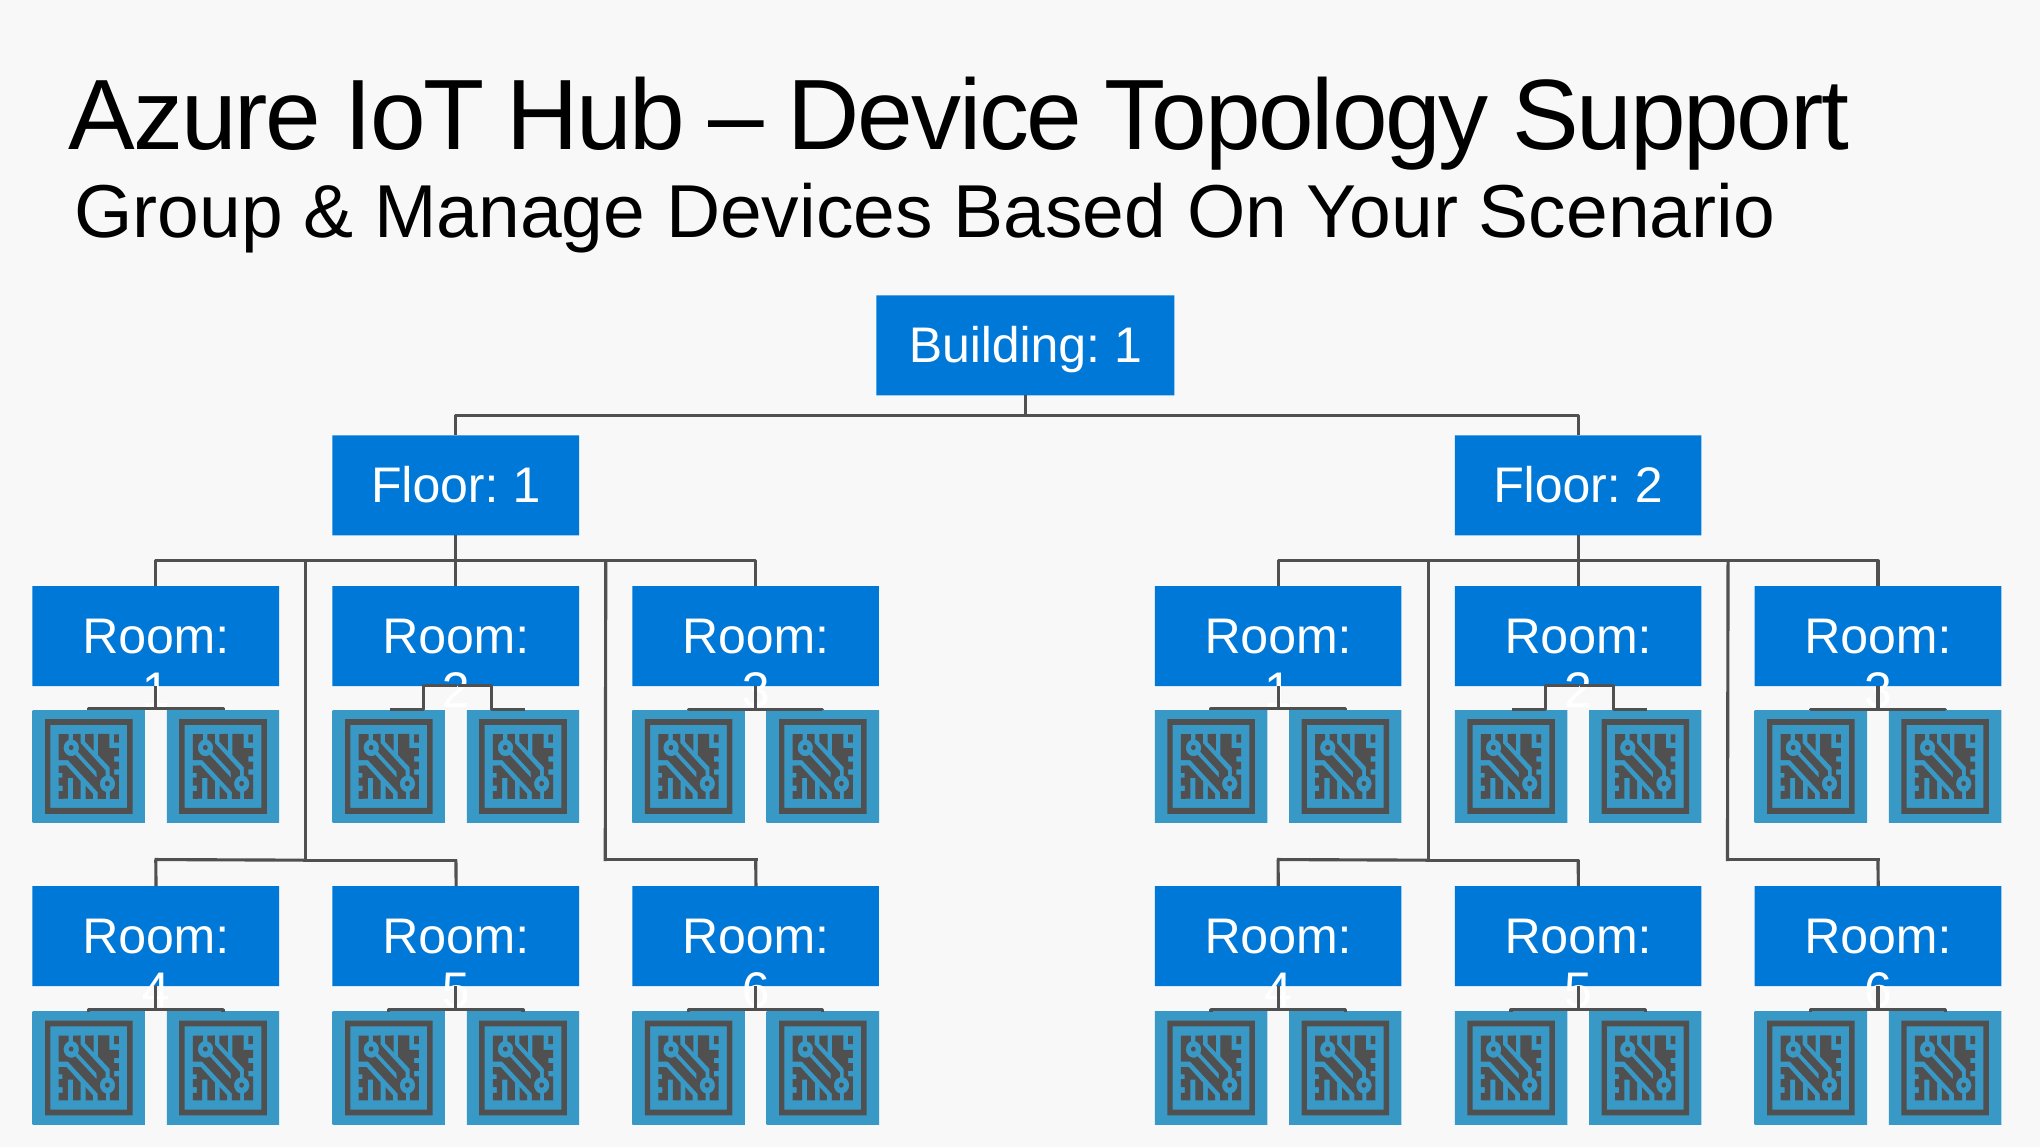

# Azure IoT Hub – Device Topology Support
Group & Manage Devices Based On Your Scenario
Building: 1
Floor: 2
Floor: 1
Room: 1
Room: 2
Room: 3
Room: 1
Room: 2
Room: 3

Room: 4
Room: 5
Room: 6
Room: 4
Room: 5
Room: 6